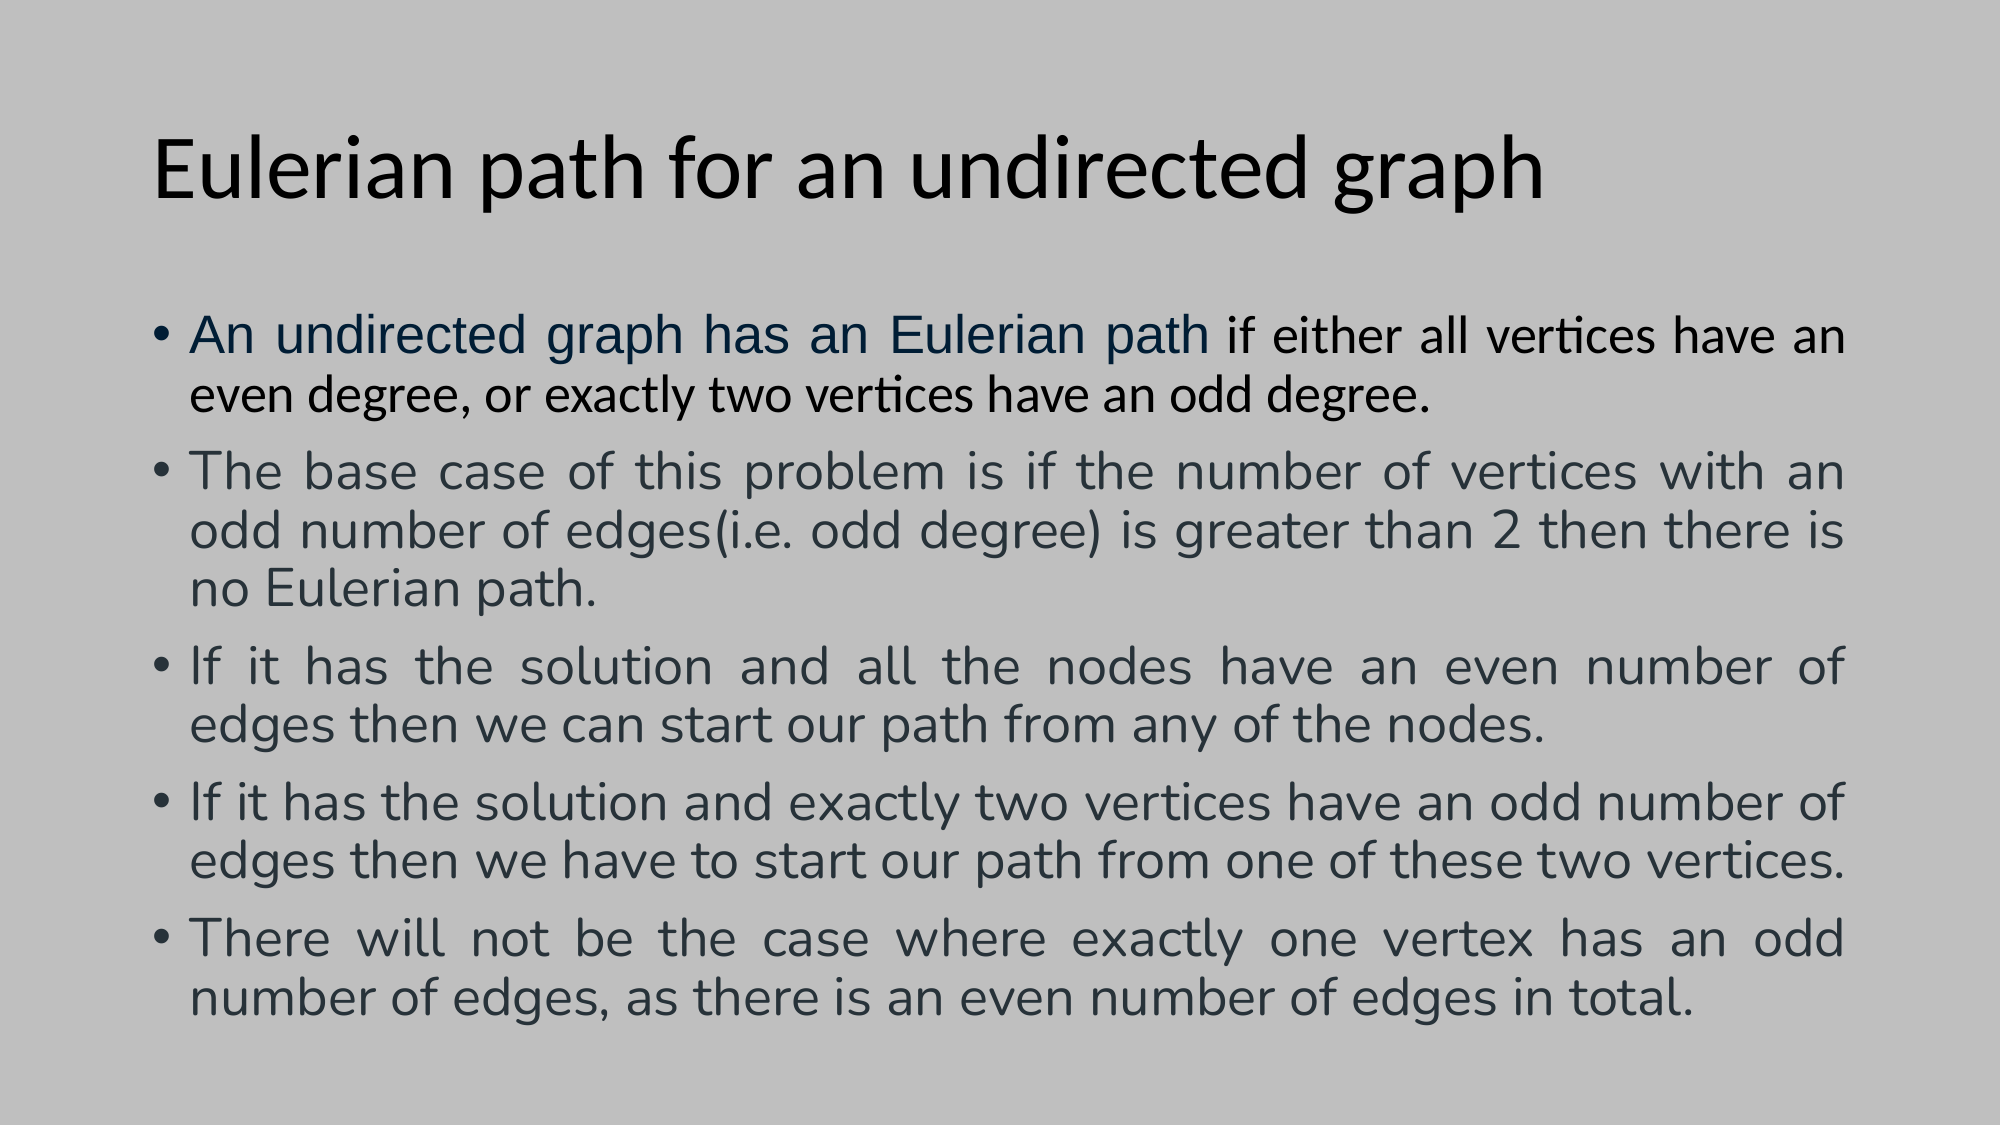

# Eulerian path for an undirected graph
An undirected graph has an Eulerian path if either all vertices have an even degree, or exactly two vertices have an odd degree.
The base case of this problem is if the number of vertices with an odd number of edges(i.e. odd degree) is greater than 2 then there is no Eulerian path.
If it has the solution and all the nodes have an even number of edges then we can start our path from any of the nodes.
If it has the solution and exactly two vertices have an odd number of edges then we have to start our path from one of these two vertices.
There will not be the case where exactly one vertex has an odd number of edges, as there is an even number of edges in total.